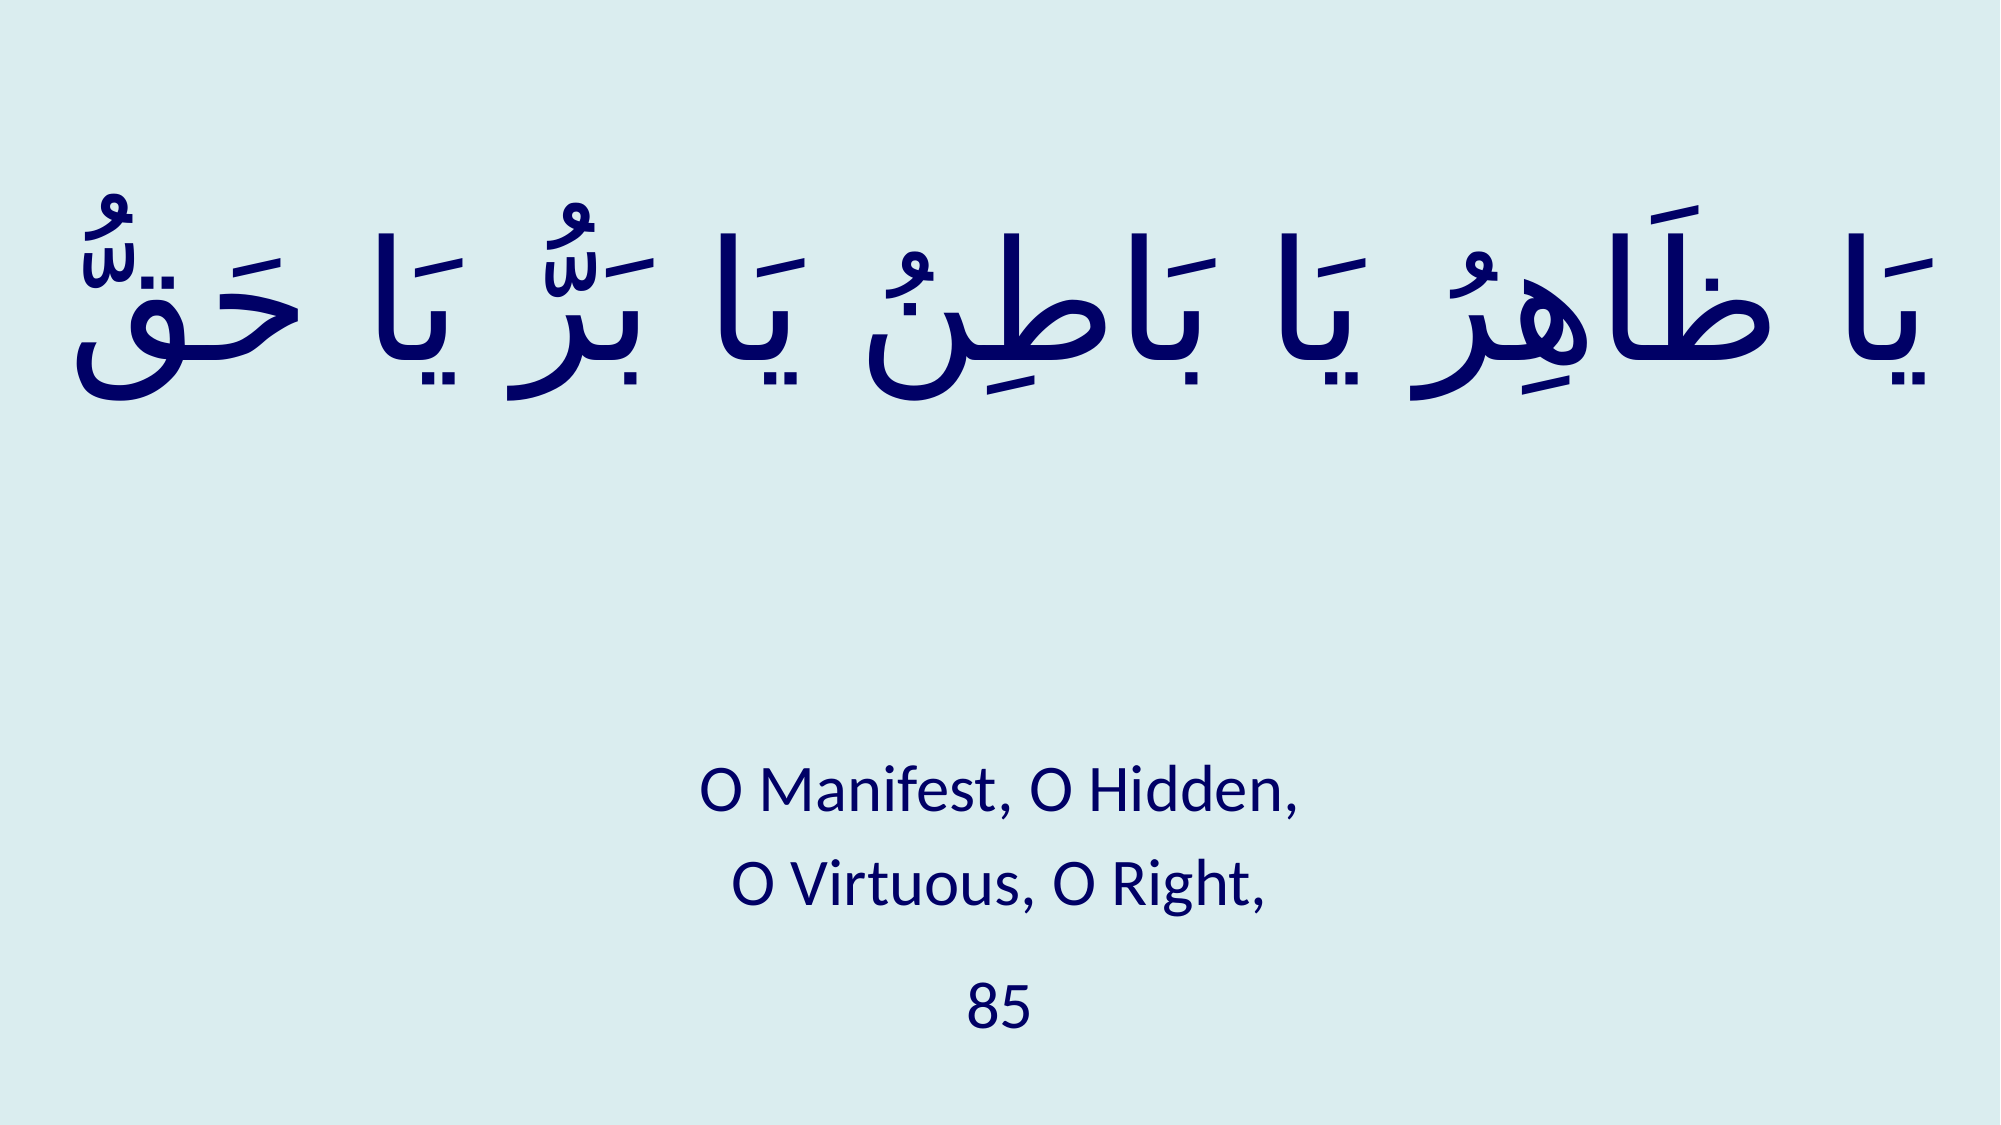

# يَا ظَاهِرُ يَا بَاطِنُ يَا بَرُّ يَا حَقُّ
O Manifest, O Hidden,
O Virtuous, O Right,
85